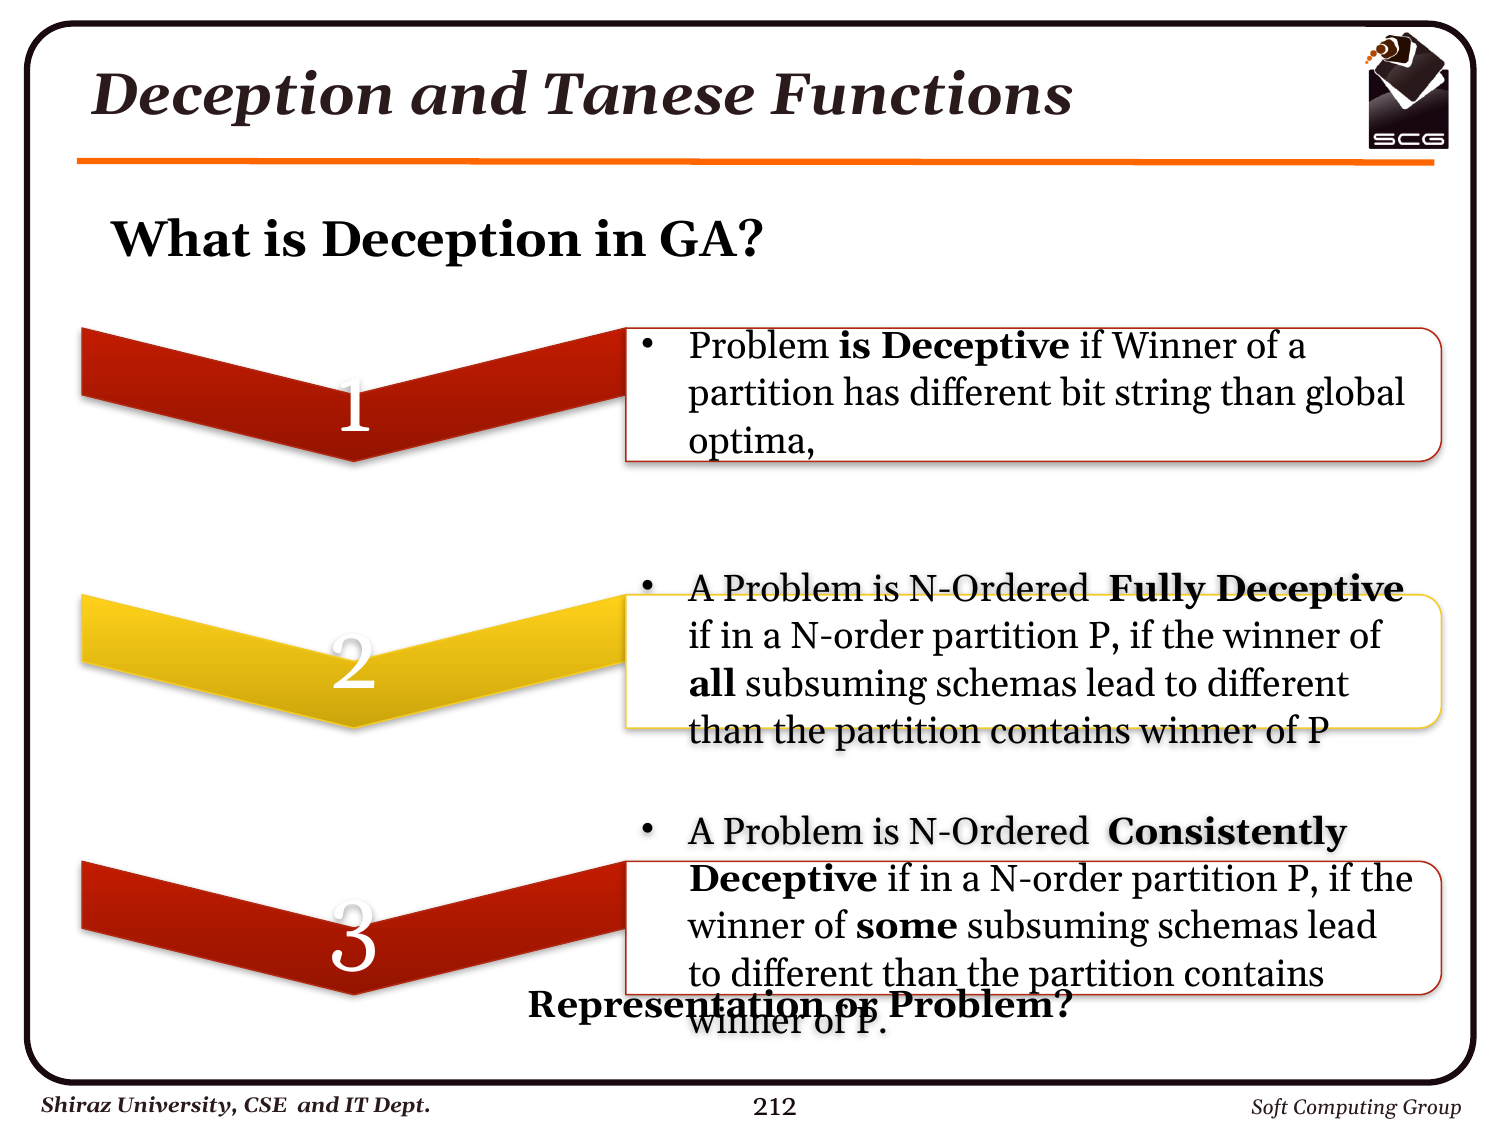

# Deception and Tanese Functions
What is Deception in GA?
1
Problem is Deceptive if Winner of a partition has different bit string than global optima,
2
A Problem is N-Ordered  Fully Deceptive if in a N-order partition P, if the winner of all subsuming schemas lead to different than the partition contains winner of P
3
Representation or Problem?
212